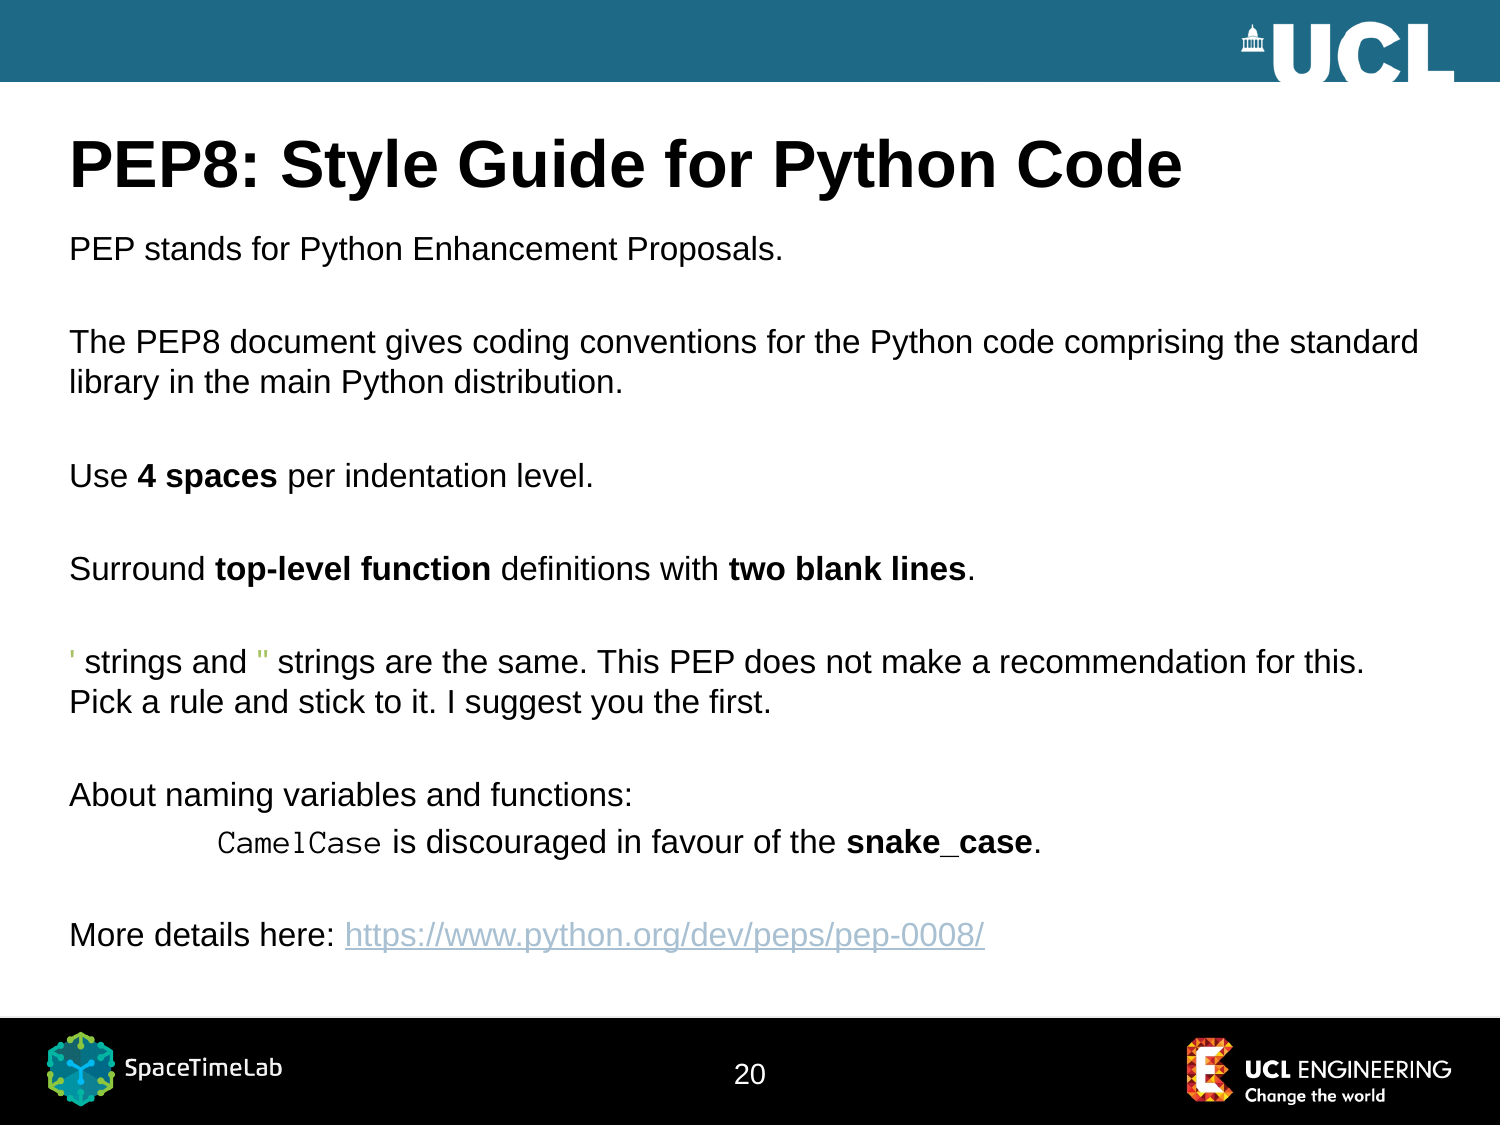

# PEP8: Style Guide for Python Code
PEP stands for Python Enhancement Proposals.

The PEP8 document gives coding conventions for the Python code comprising the standard library in the main Python distribution.

Use 4 spaces per indentation level.

Surround top-level function definitions with two blank lines.

' strings and " strings are the same. This PEP does not make a recommendation for this. Pick a rule and stick to it. I suggest you the first.

About naming variables and functions:
	CamelCase is discouraged in favour of the snake_case.

More details here: https://www.python.org/dev/peps/pep-0008/

21